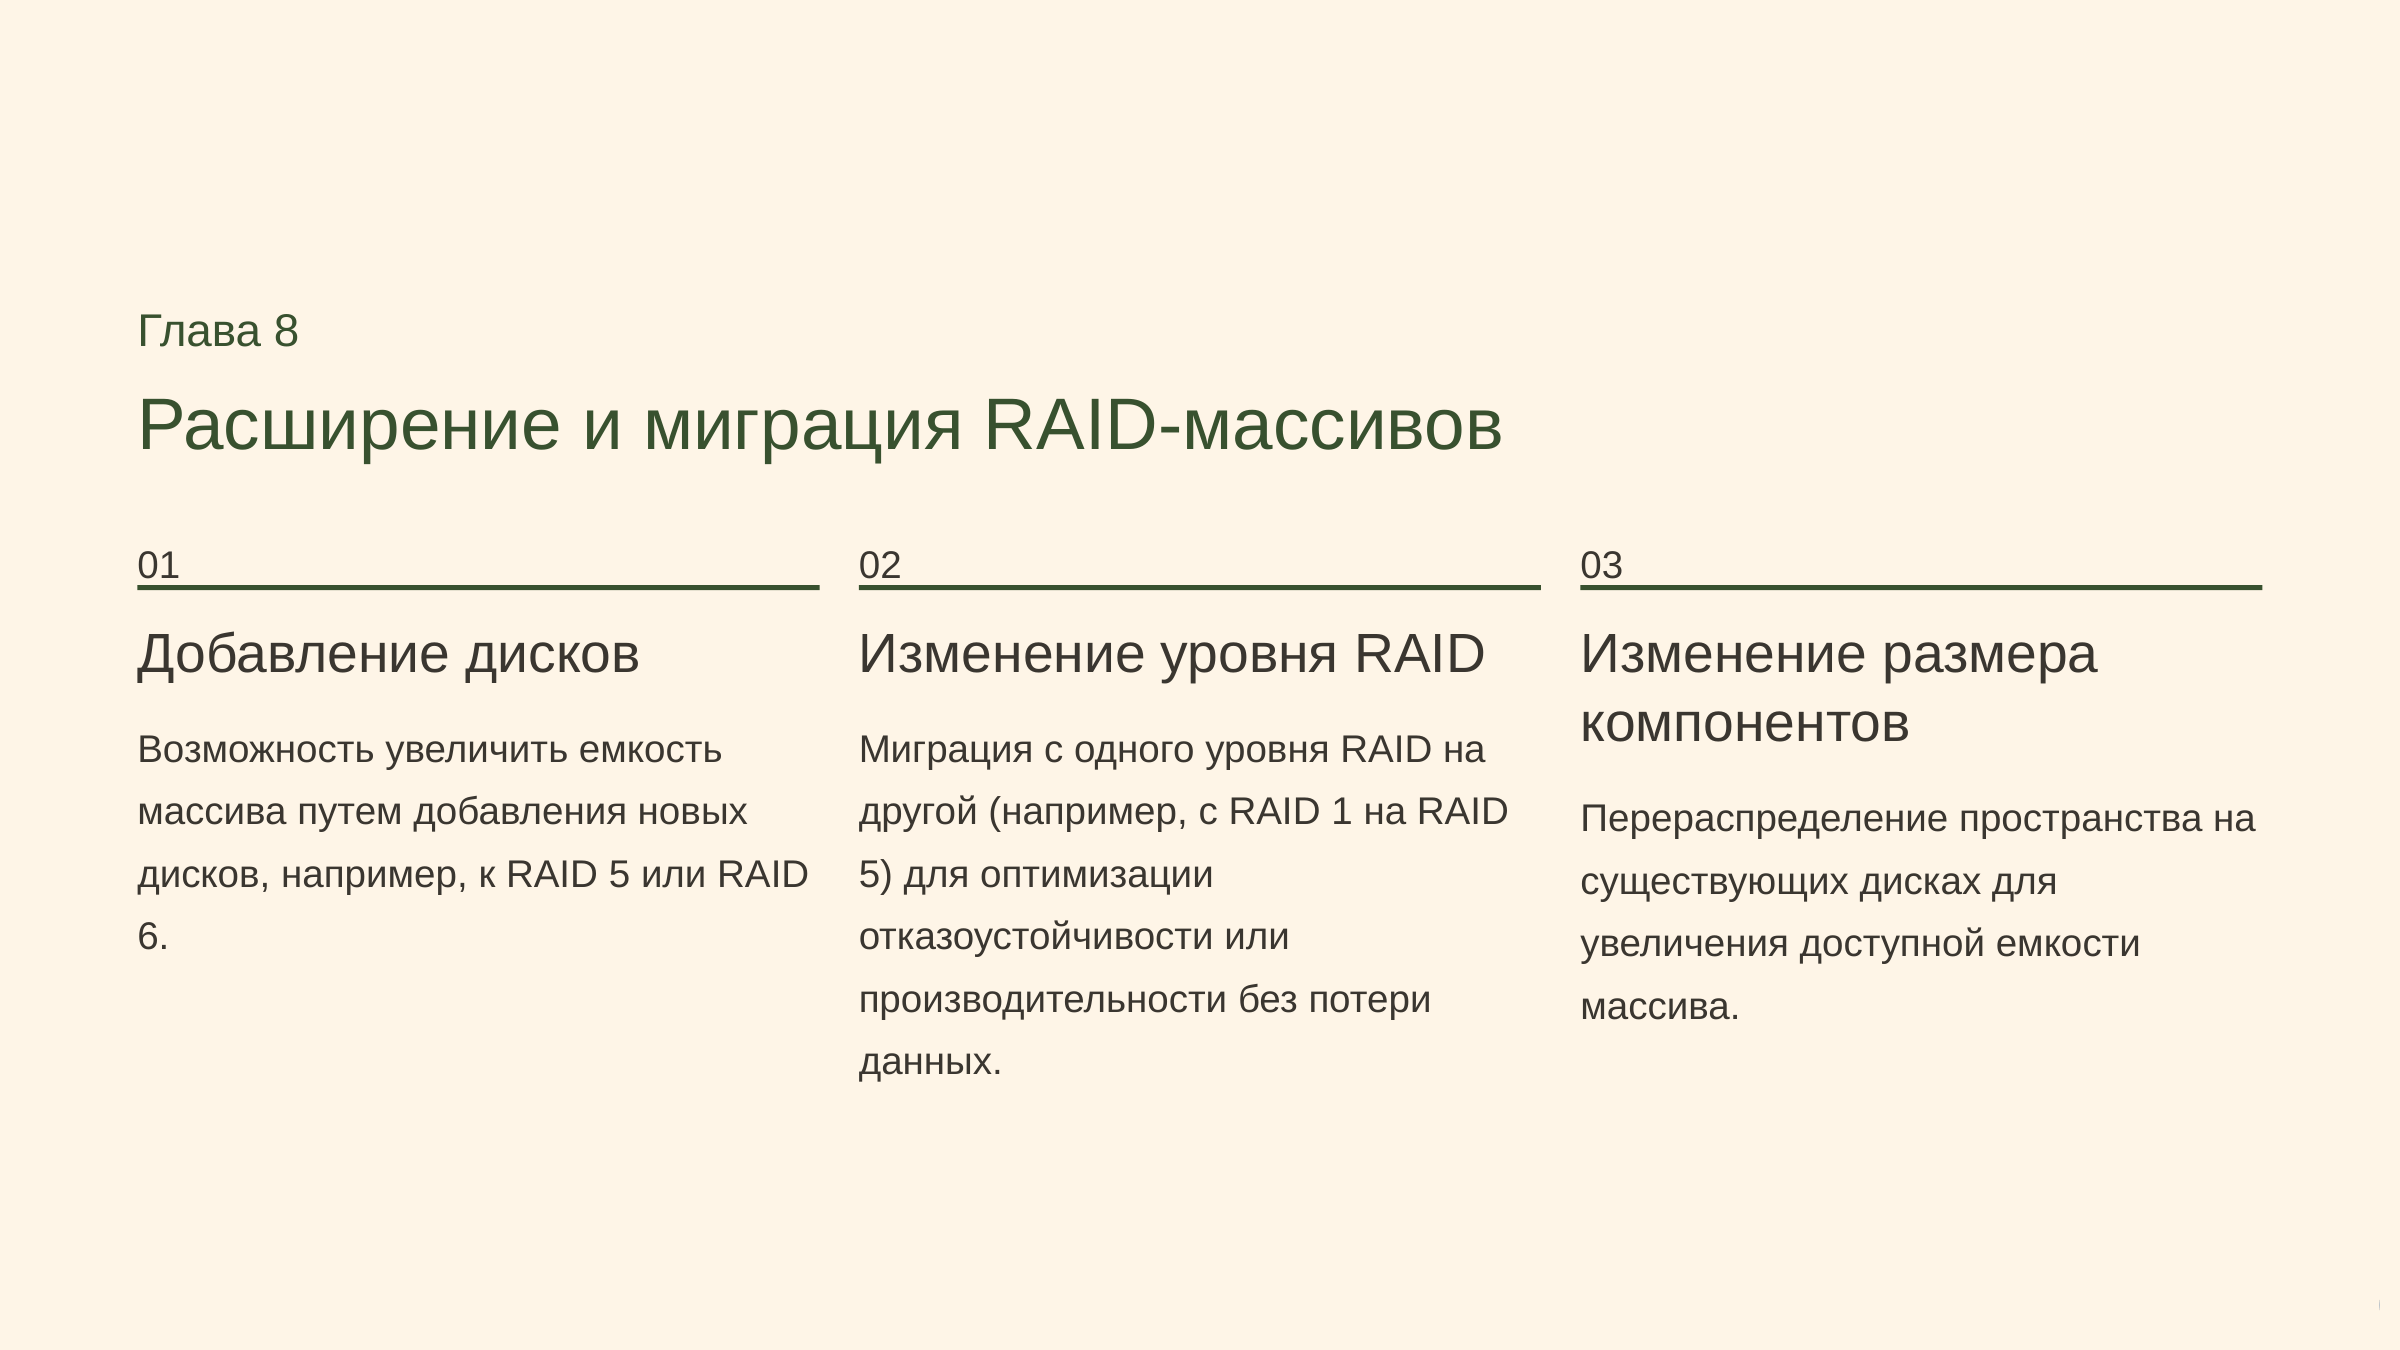

Глава 8
Расширение и миграция RAID-массивов
01
02
03

Добавление дисков
Изменение уровня RAID
Изменение размера компонентов
Возможность увеличить емкость массива путем добавления новых дисков, например, к RAID 5 или RAID 6.
Миграция с одного уровня RAID на другой (например, с RAID 1 на RAID 5) для оптимизации отказоустойчивости или производительности без потери данных.
Перераспределение пространства на существующих дисках для увеличения доступной емкости массива.